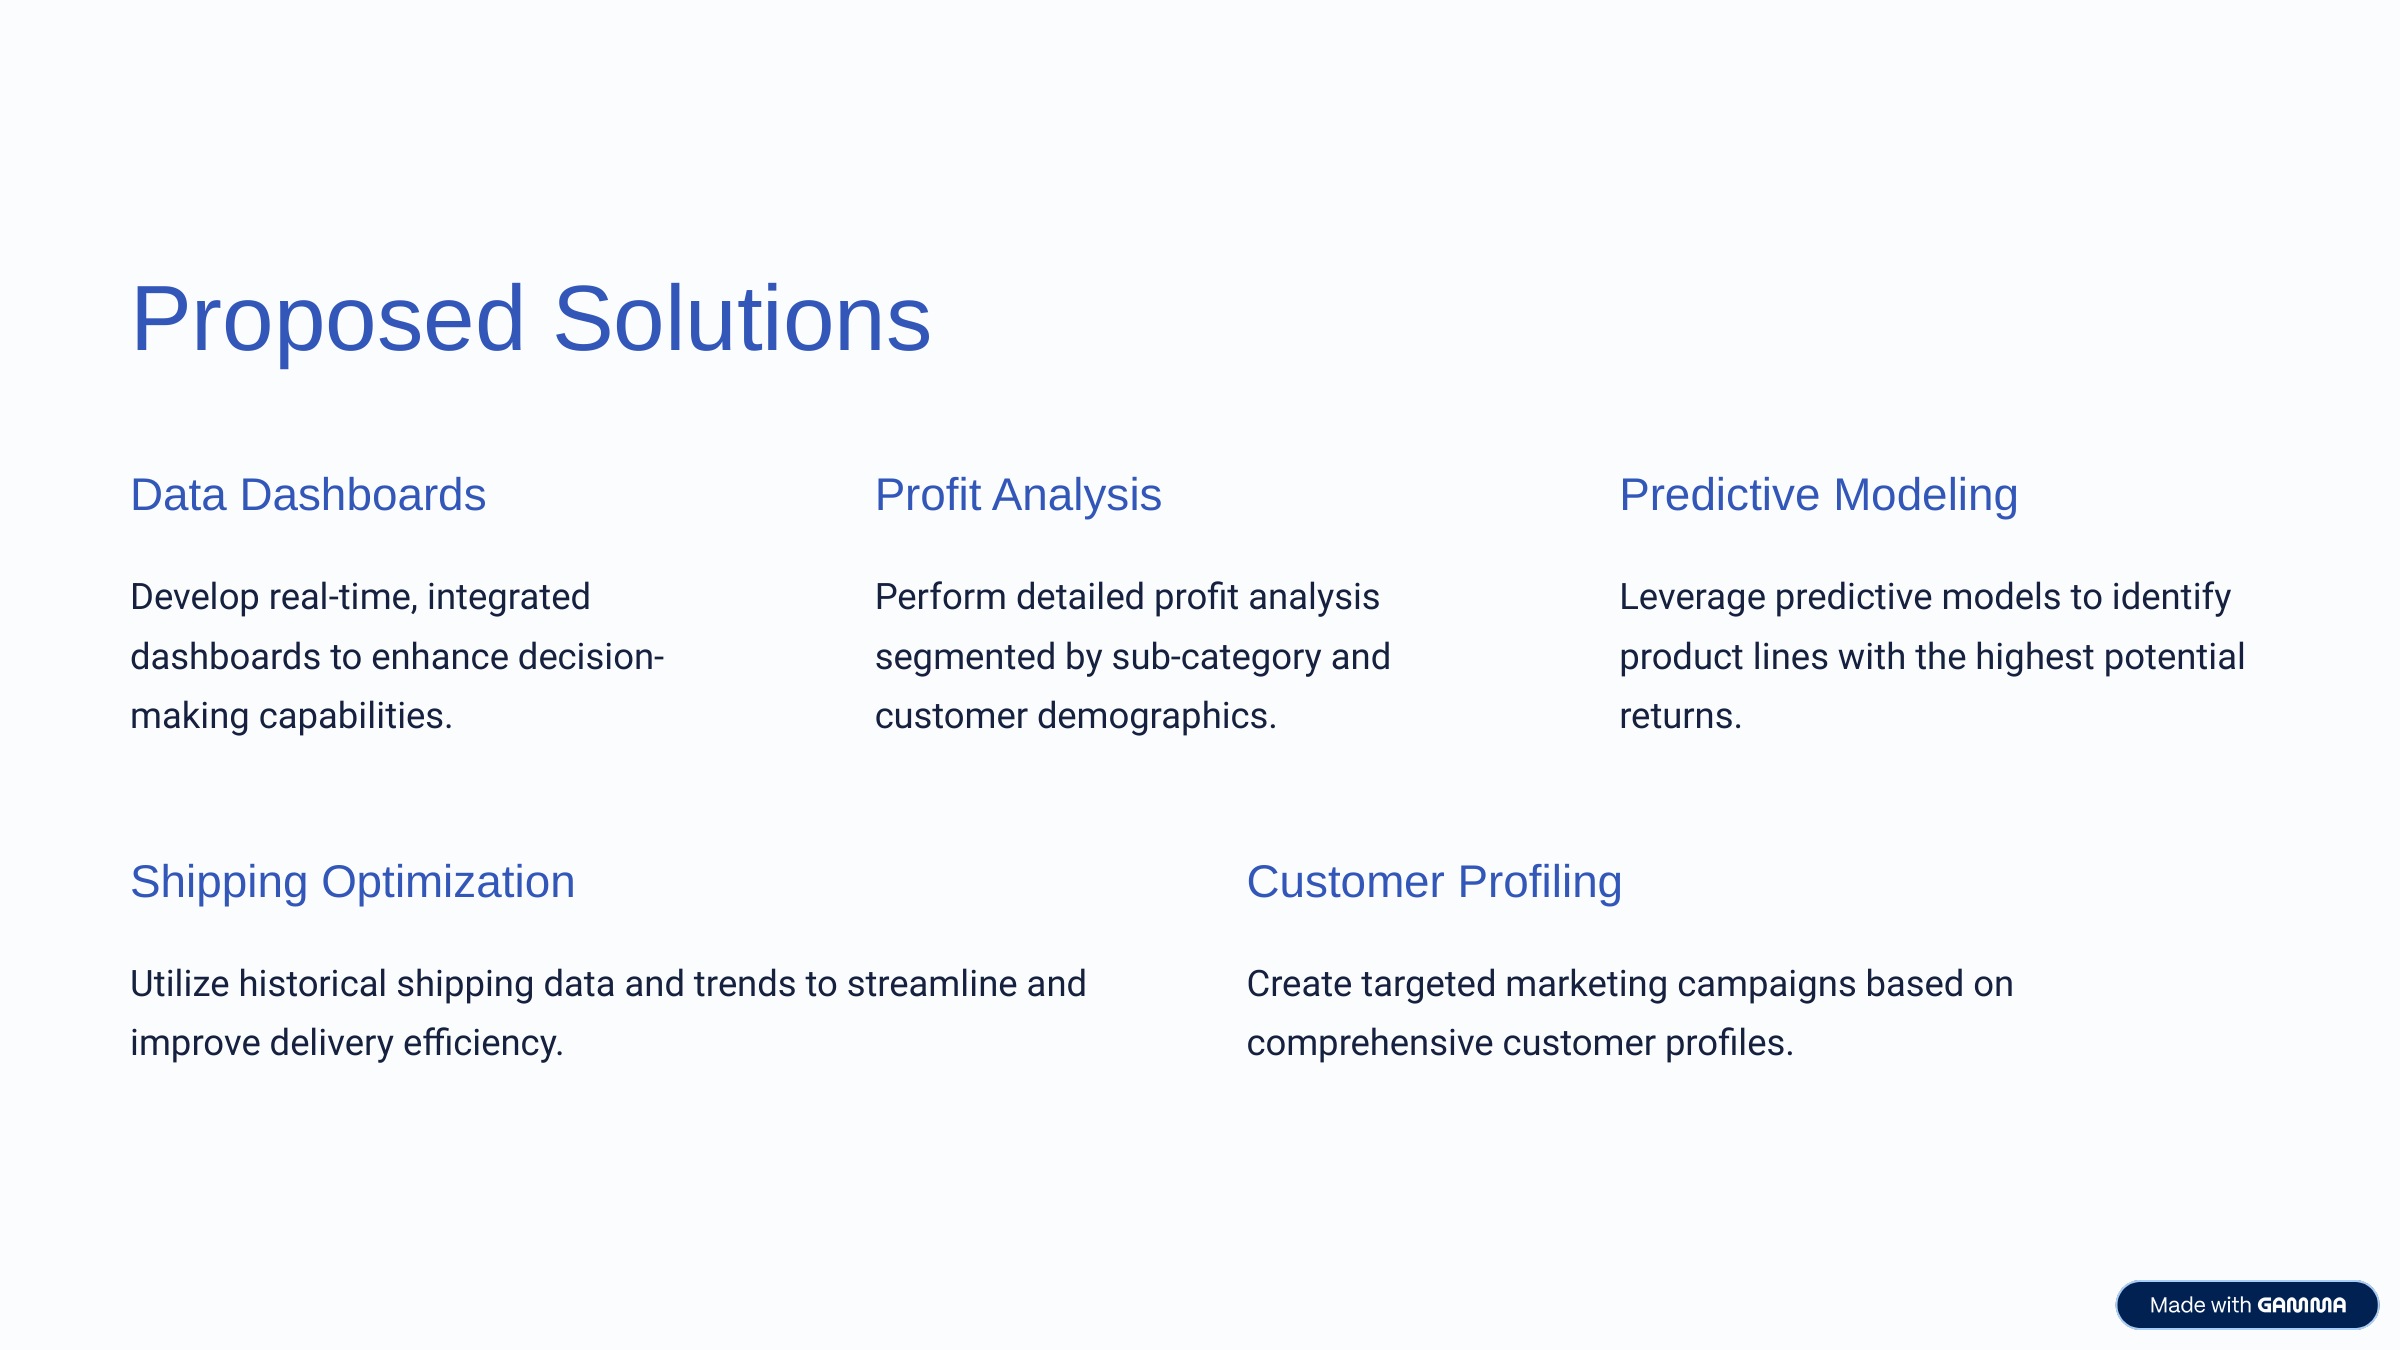

Proposed Solutions
Data Dashboards
Profit Analysis
Predictive Modeling
Develop real-time, integrated dashboards to enhance decision-making capabilities.
Perform detailed profit analysis segmented by sub-category and customer demographics.
Leverage predictive models to identify product lines with the highest potential returns.
Shipping Optimization
Customer Profiling
Utilize historical shipping data and trends to streamline and improve delivery efficiency.
Create targeted marketing campaigns based on comprehensive customer profiles.